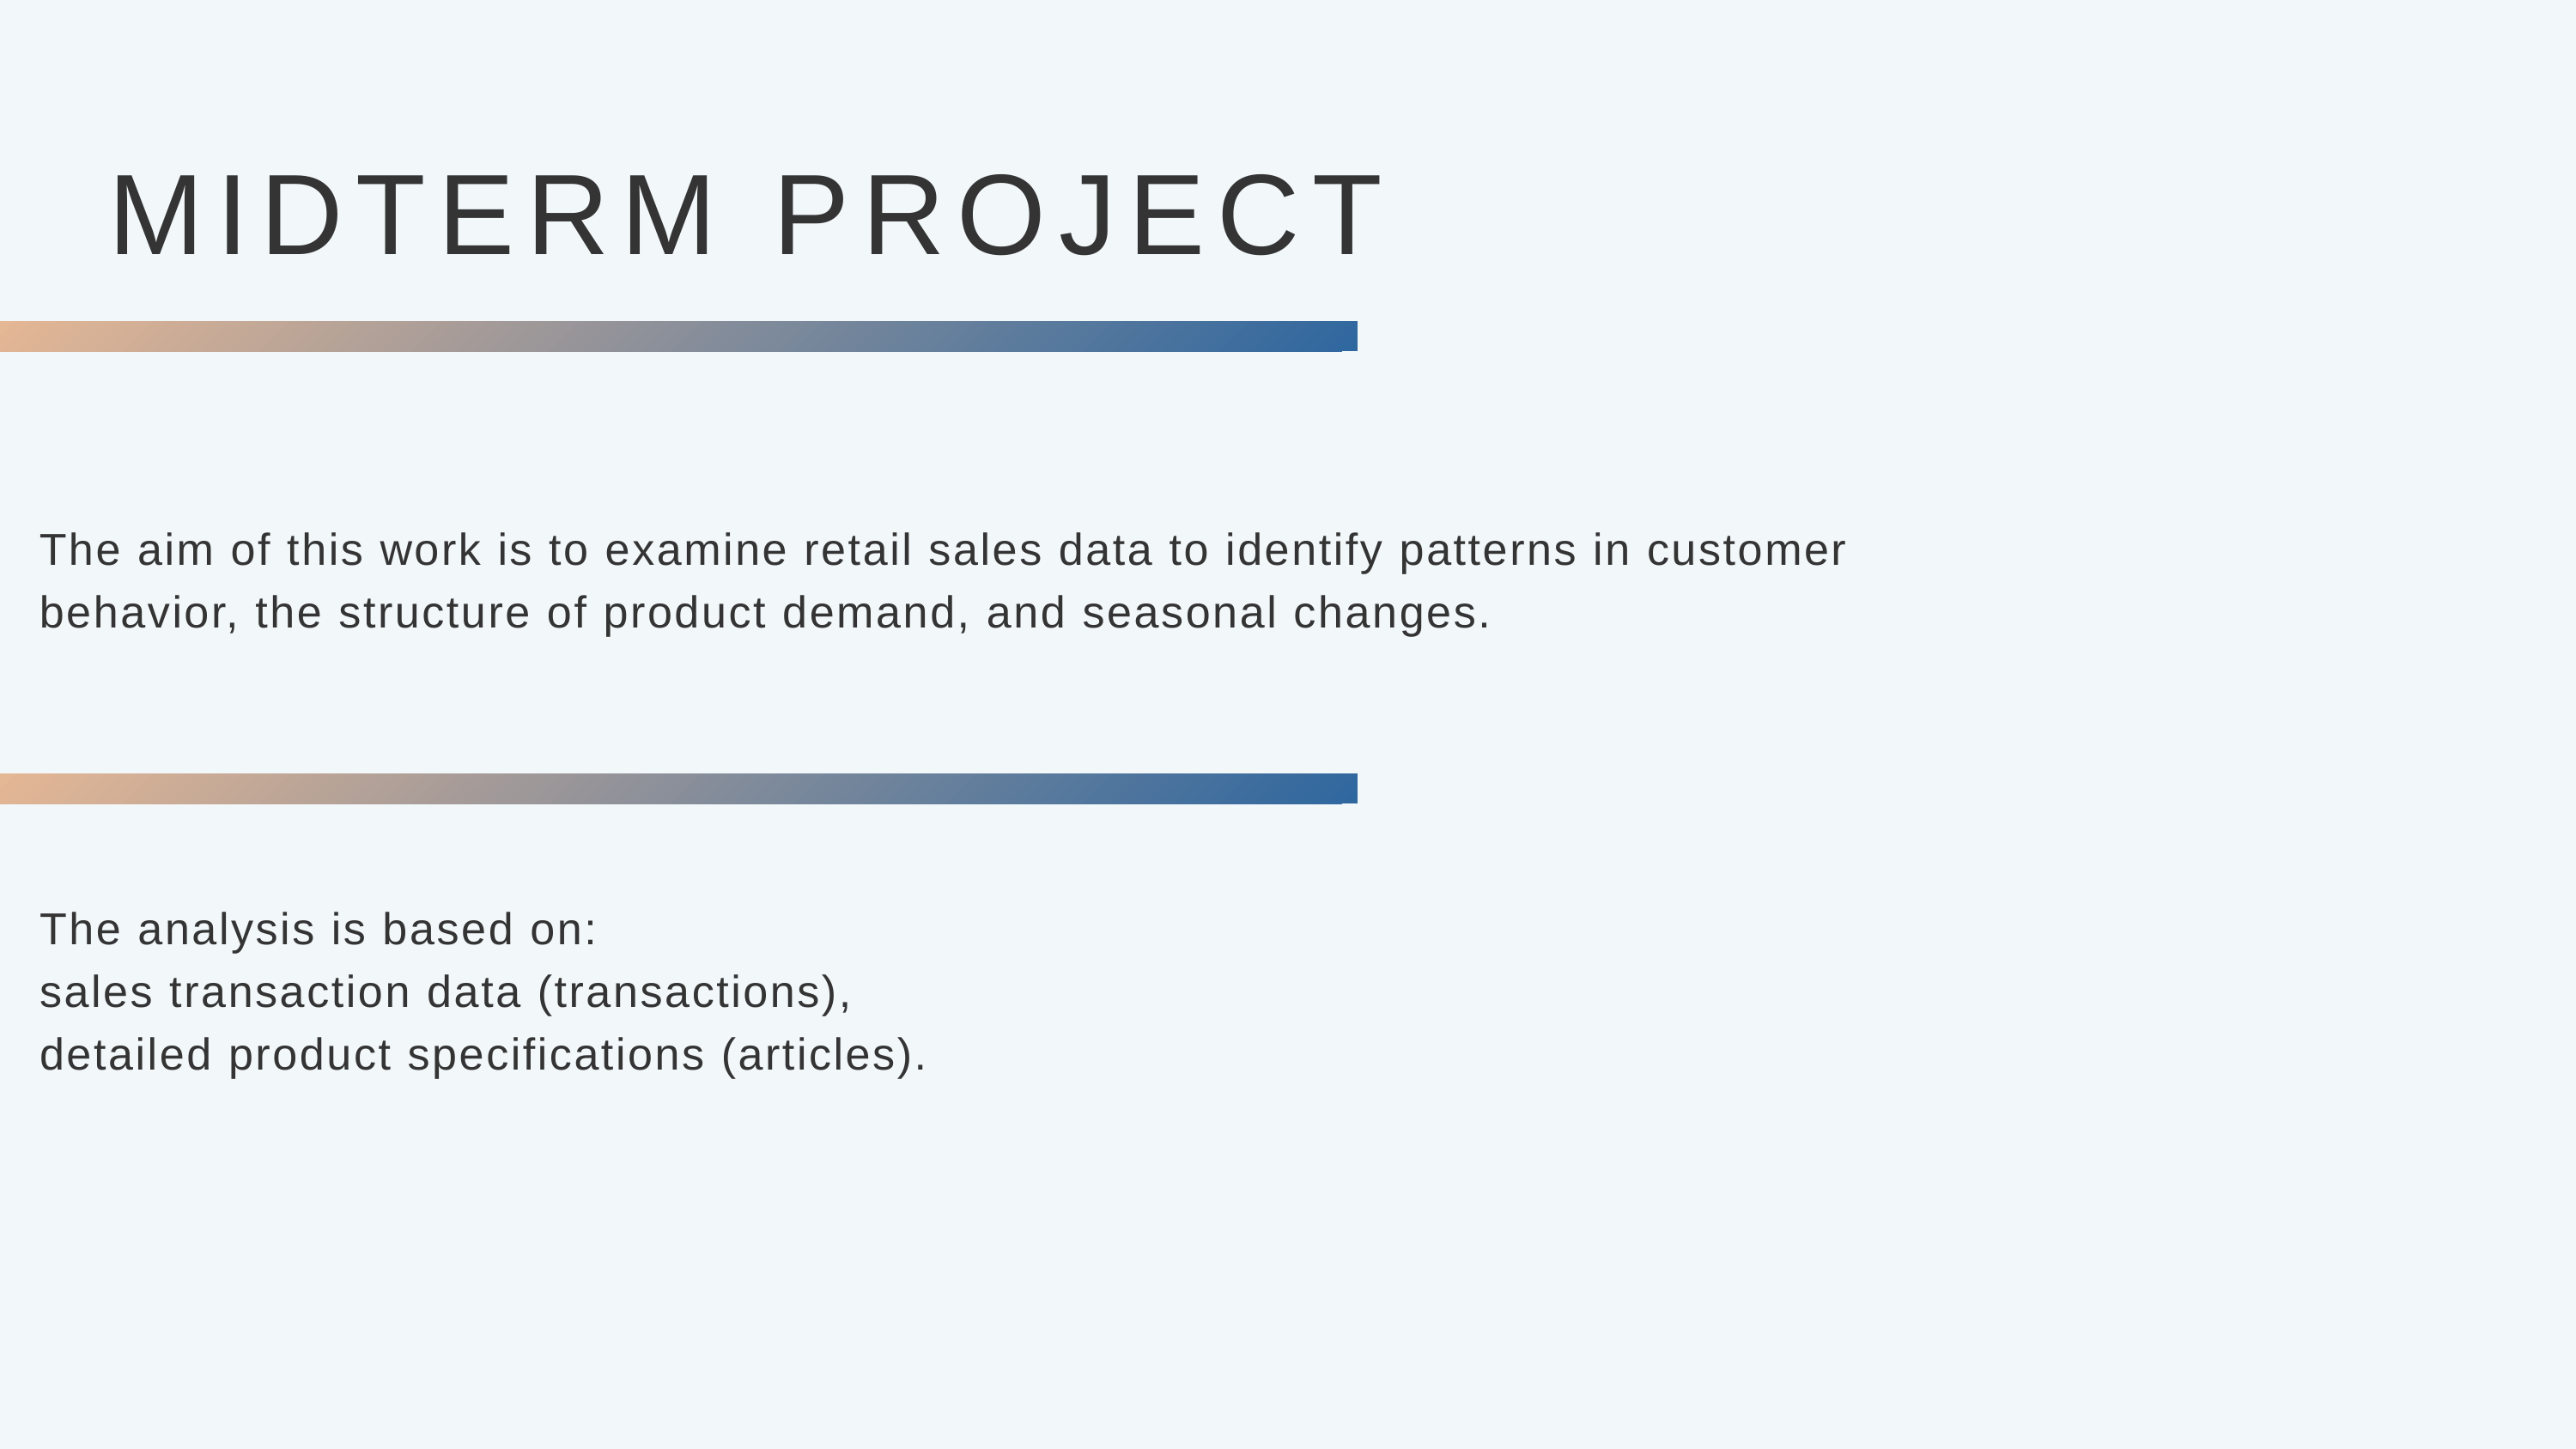

MIDTERM PROJECT

The aim of this work is to examine retail sales data to identify patterns in customer behavior, the structure of product demand, and seasonal changes.

The analysis is based on:
sales transaction data (transactions),
detailed product specifications (articles).